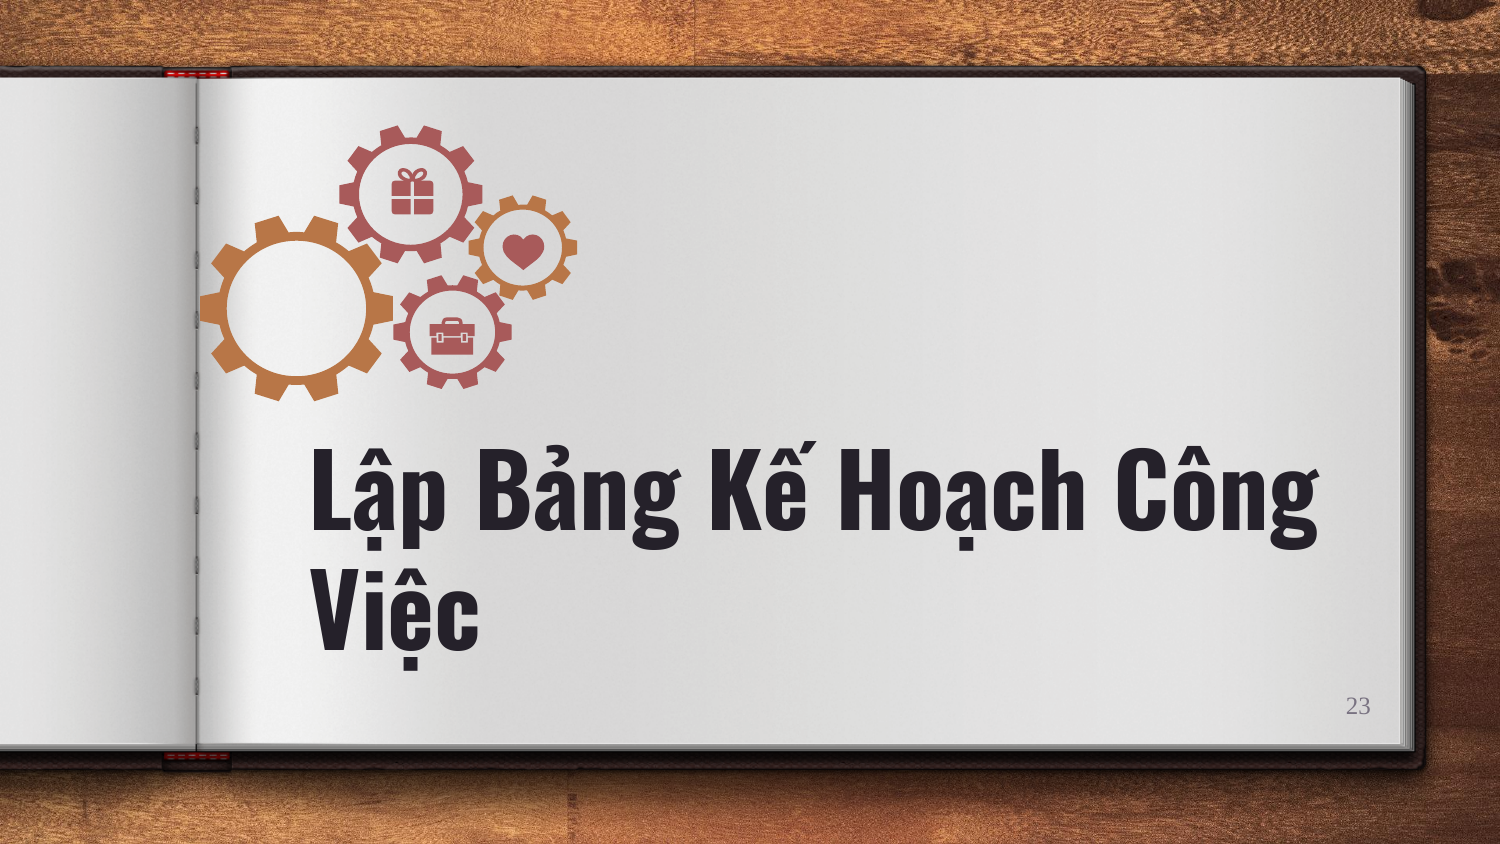

# Lập Bảng Kế Hoạch Công Việc
23